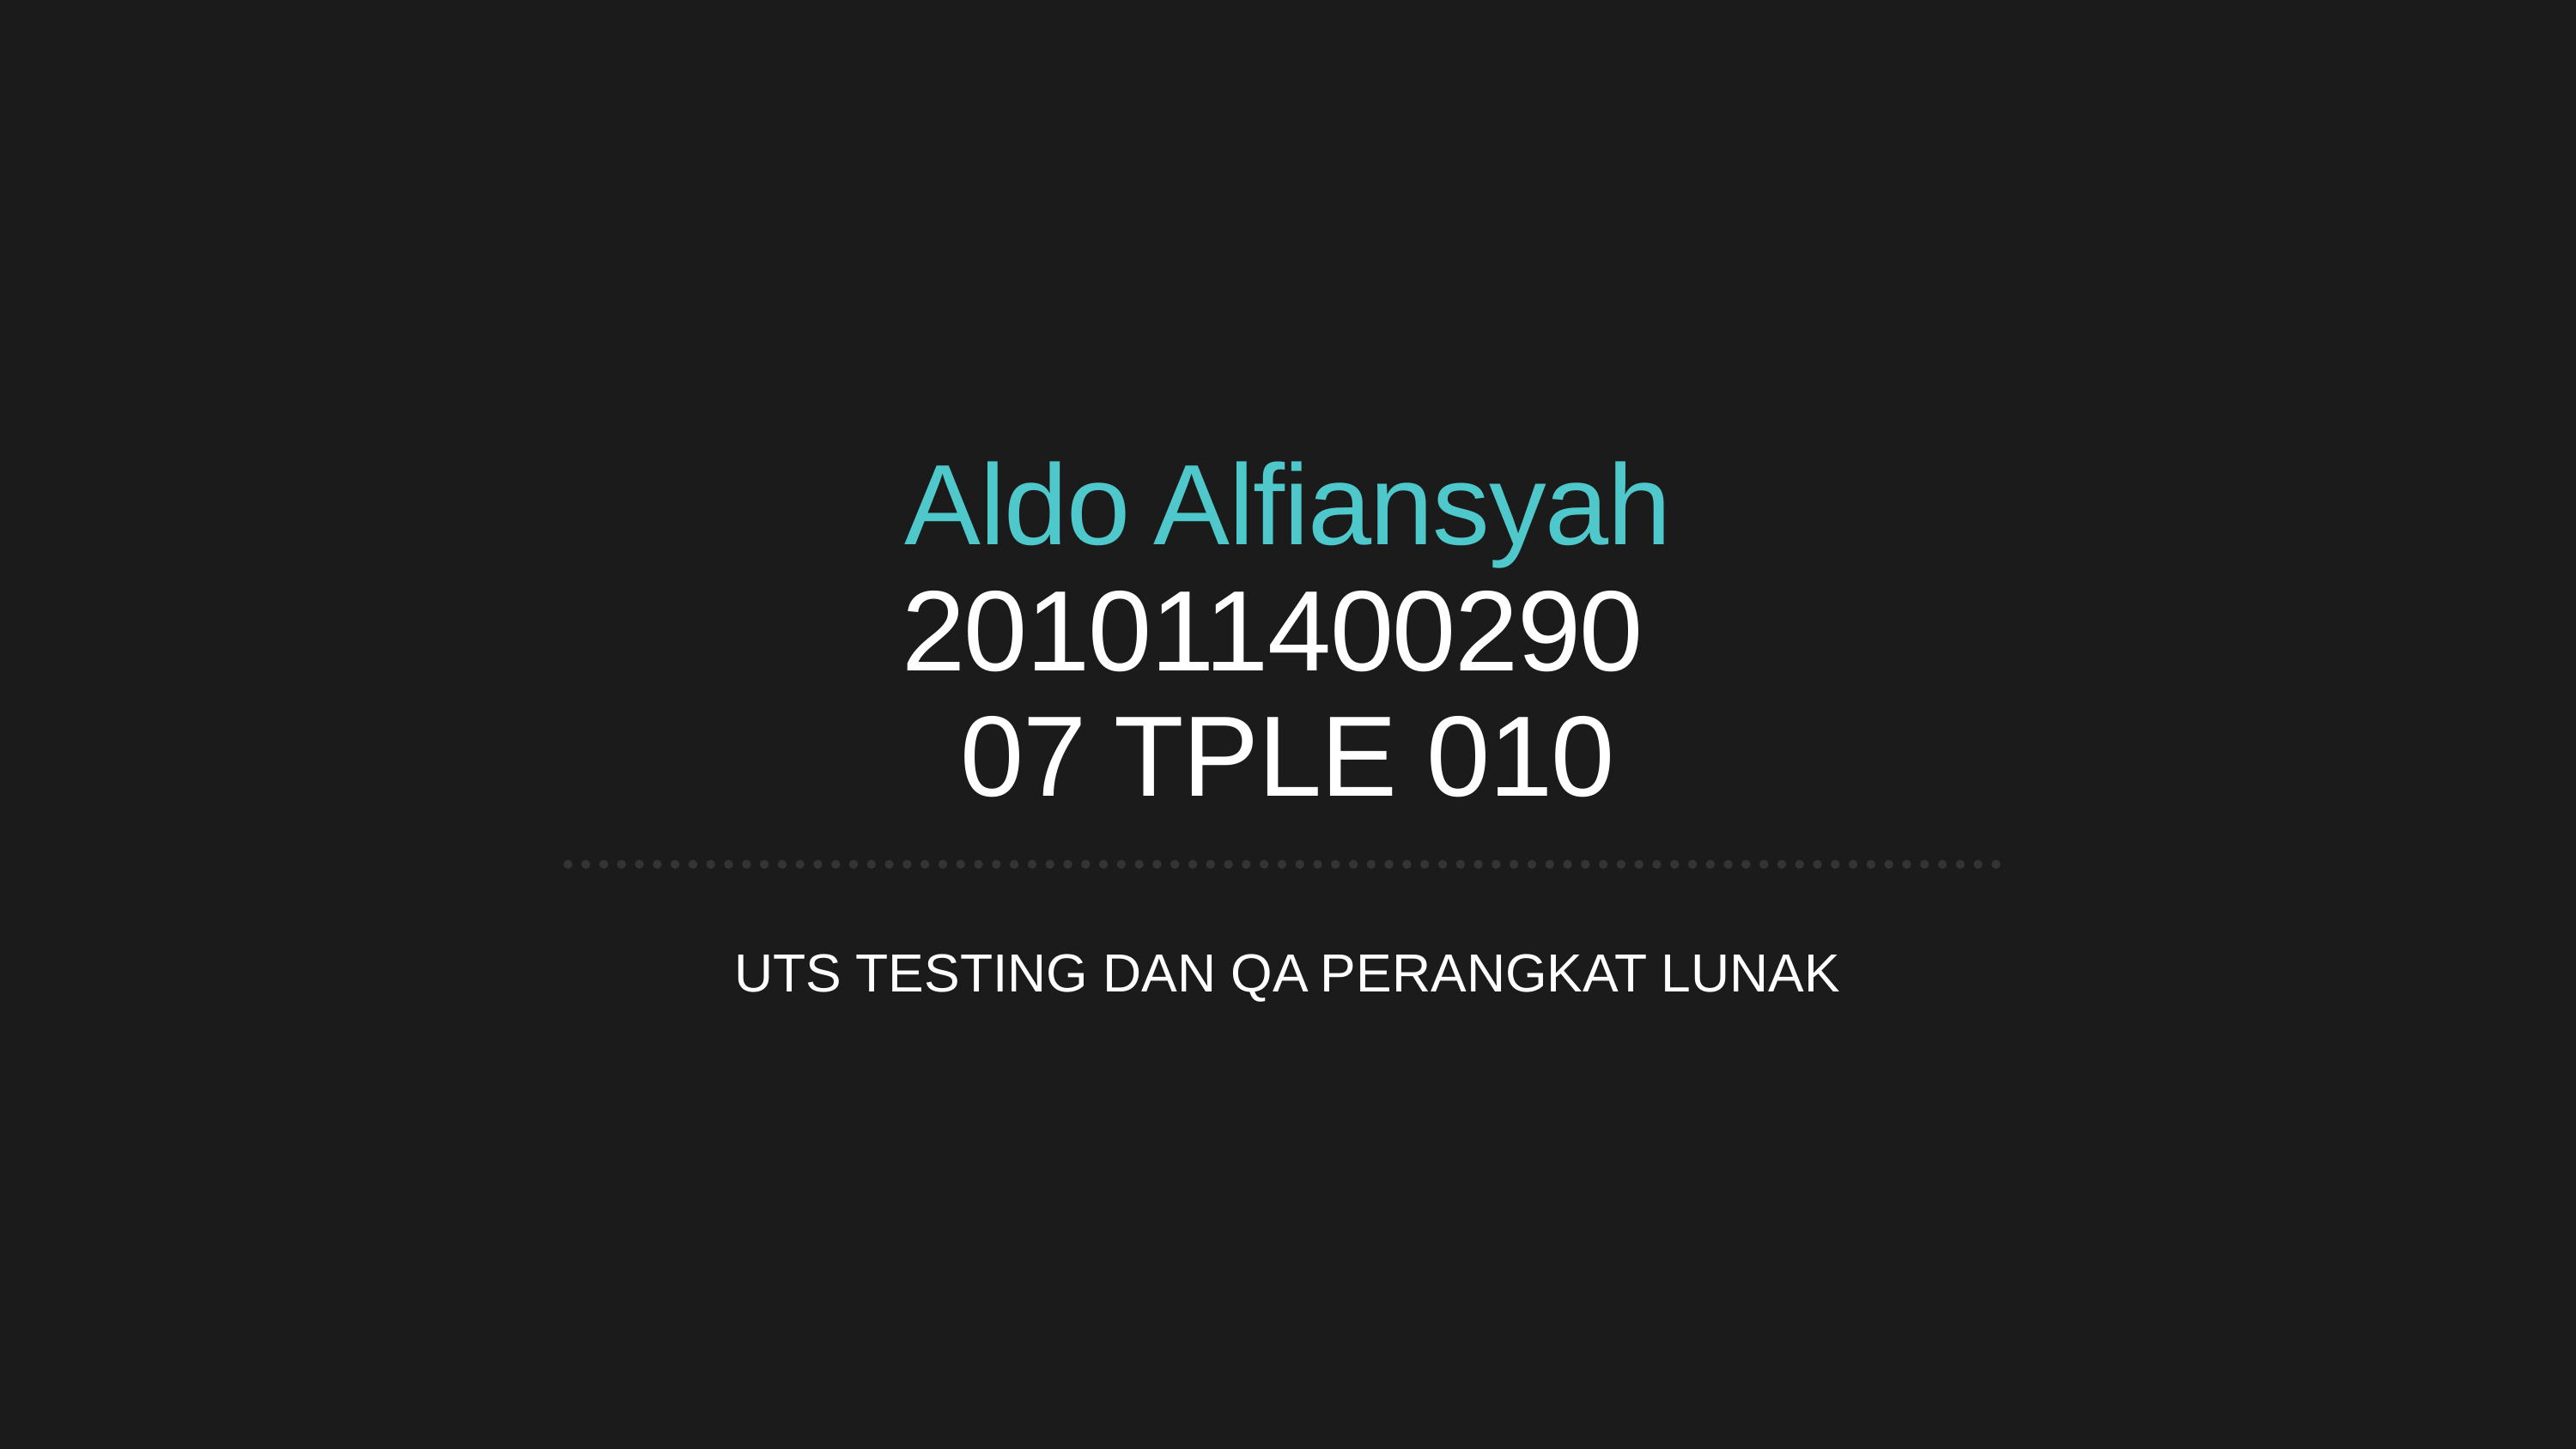

Aldo Alfiansyah
201011400290
07 TPLE 010

UTS TESTING DAN QA PERANGKAT LUNAK